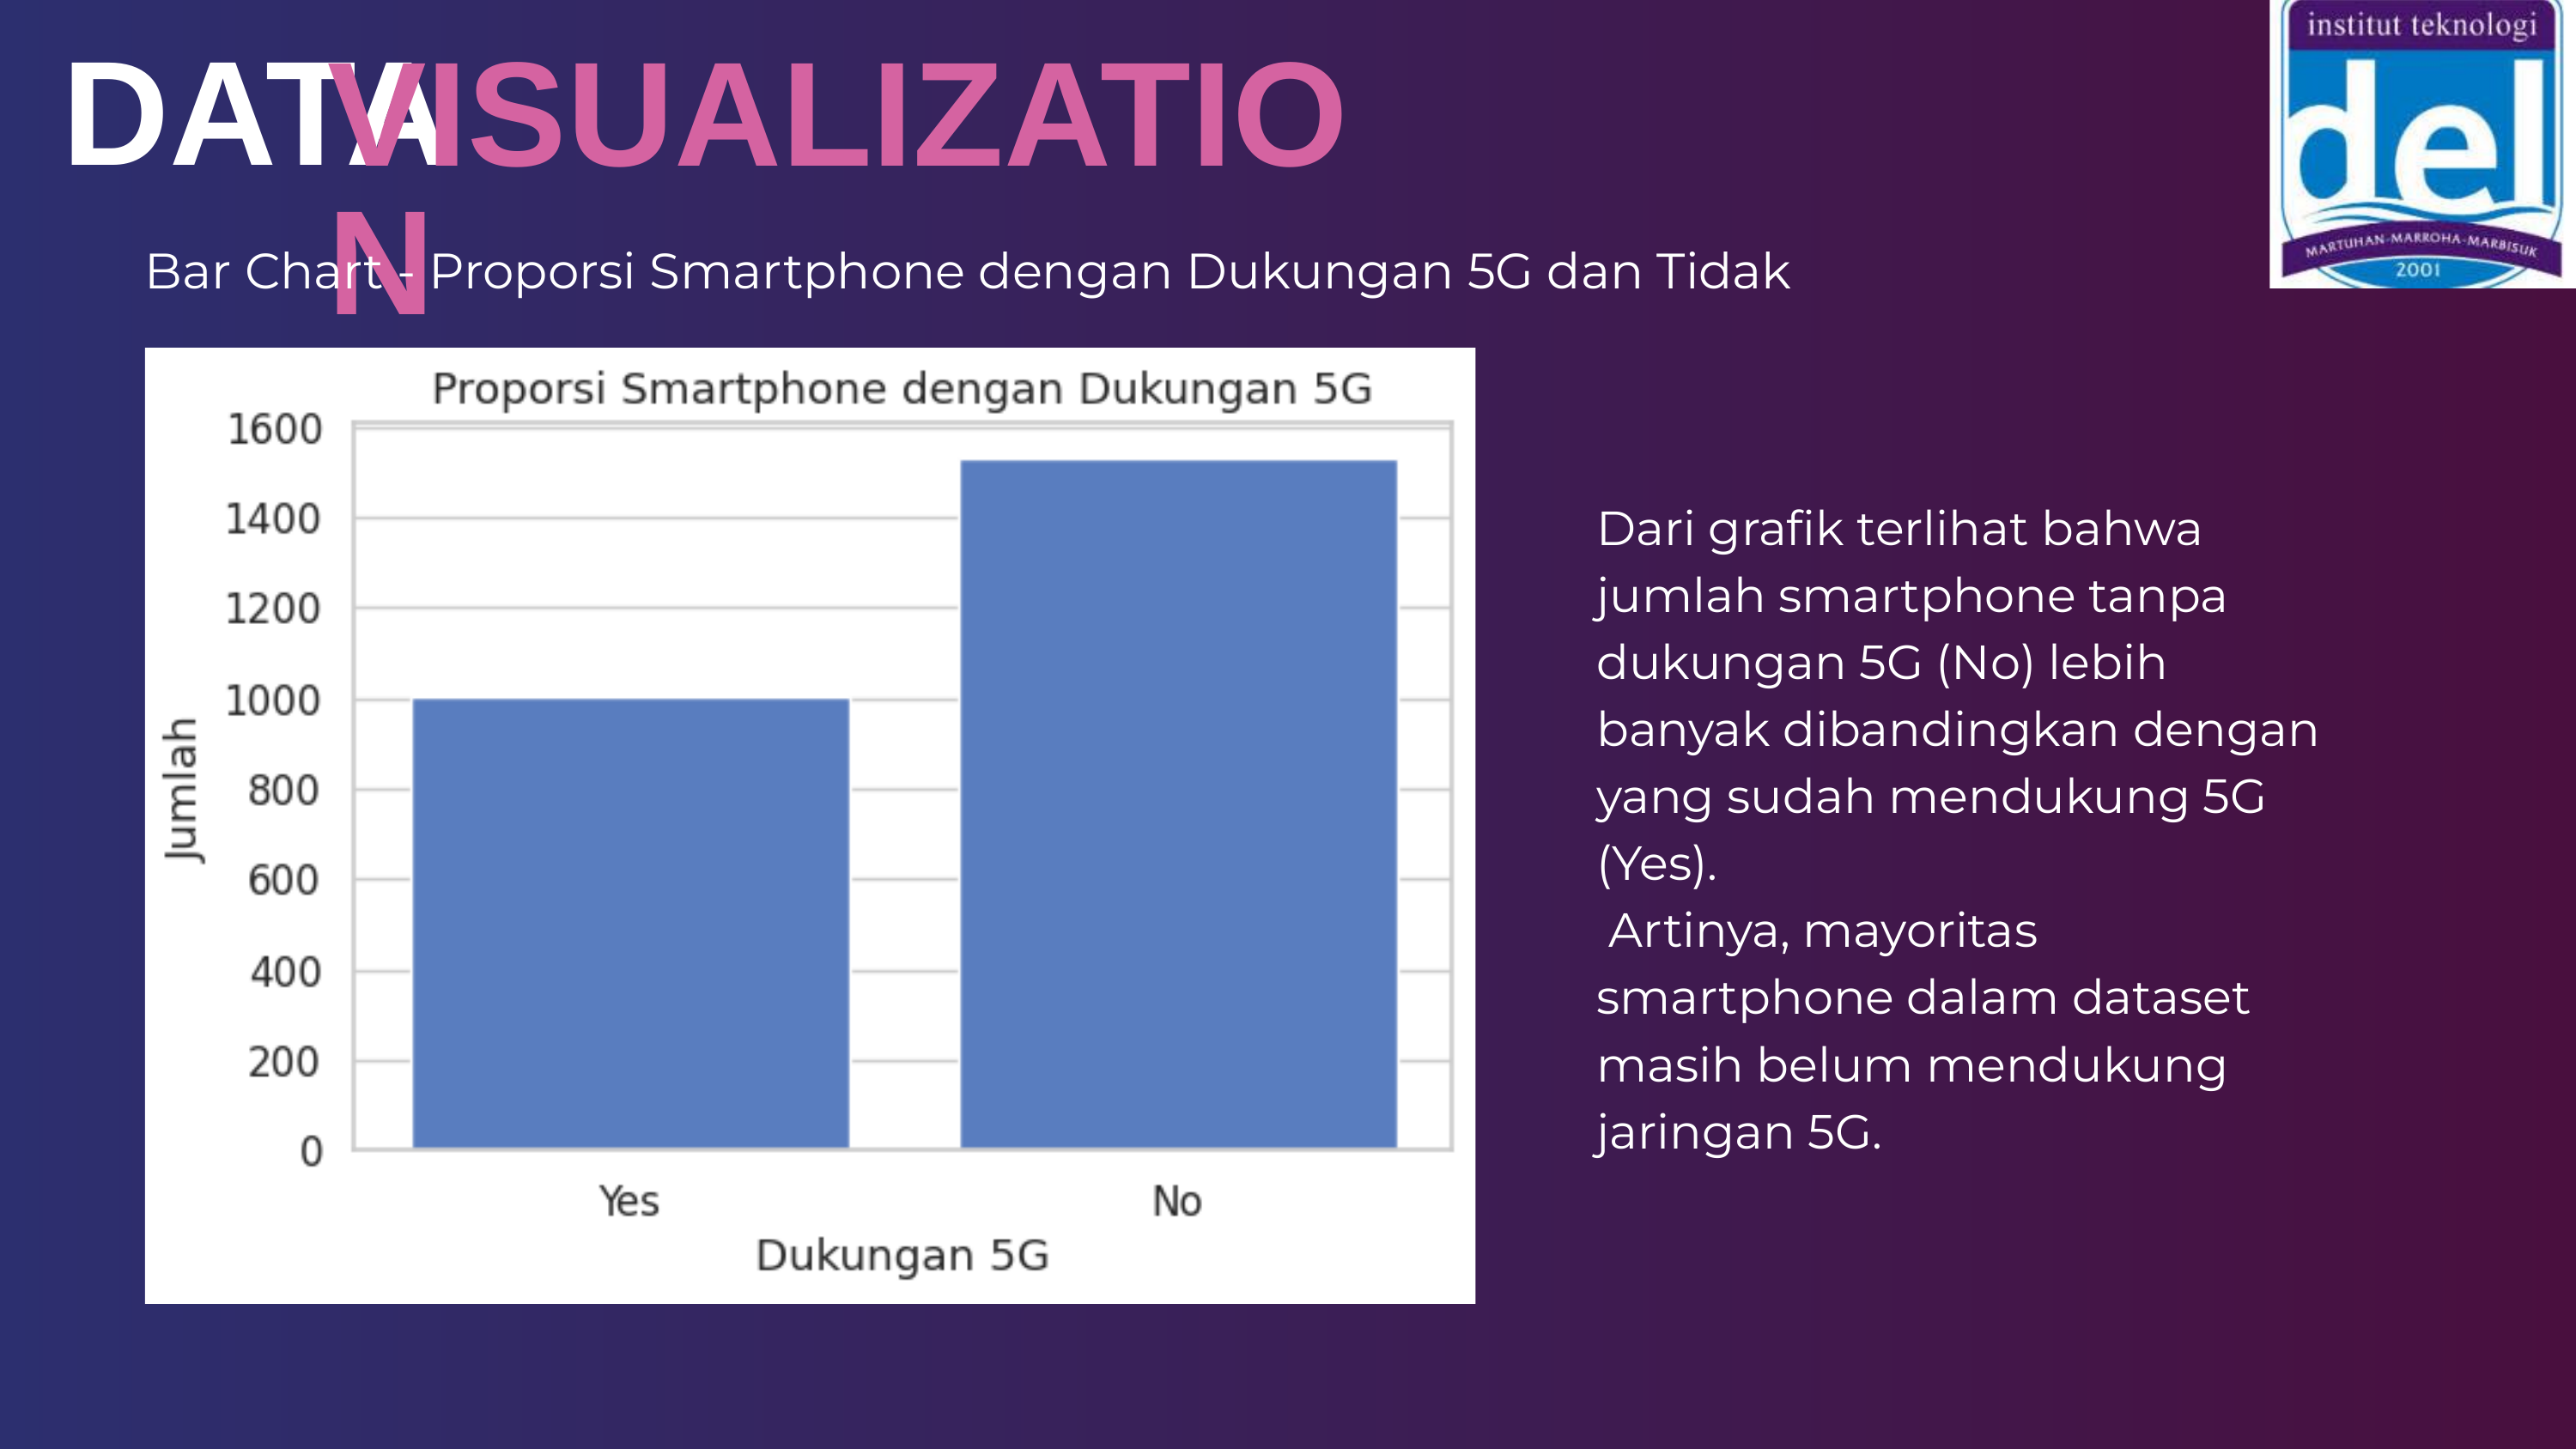

DATA
VISUALIZATION
Bar Chart - Proporsi Smartphone dengan Dukungan 5G dan Tidak

Dari grafik terlihat bahwa jumlah smartphone tanpa dukungan 5G (No) lebih banyak dibandingkan dengan yang sudah mendukung 5G (Yes).
 Artinya, mayoritas smartphone dalam dataset masih belum mendukung jaringan 5G.